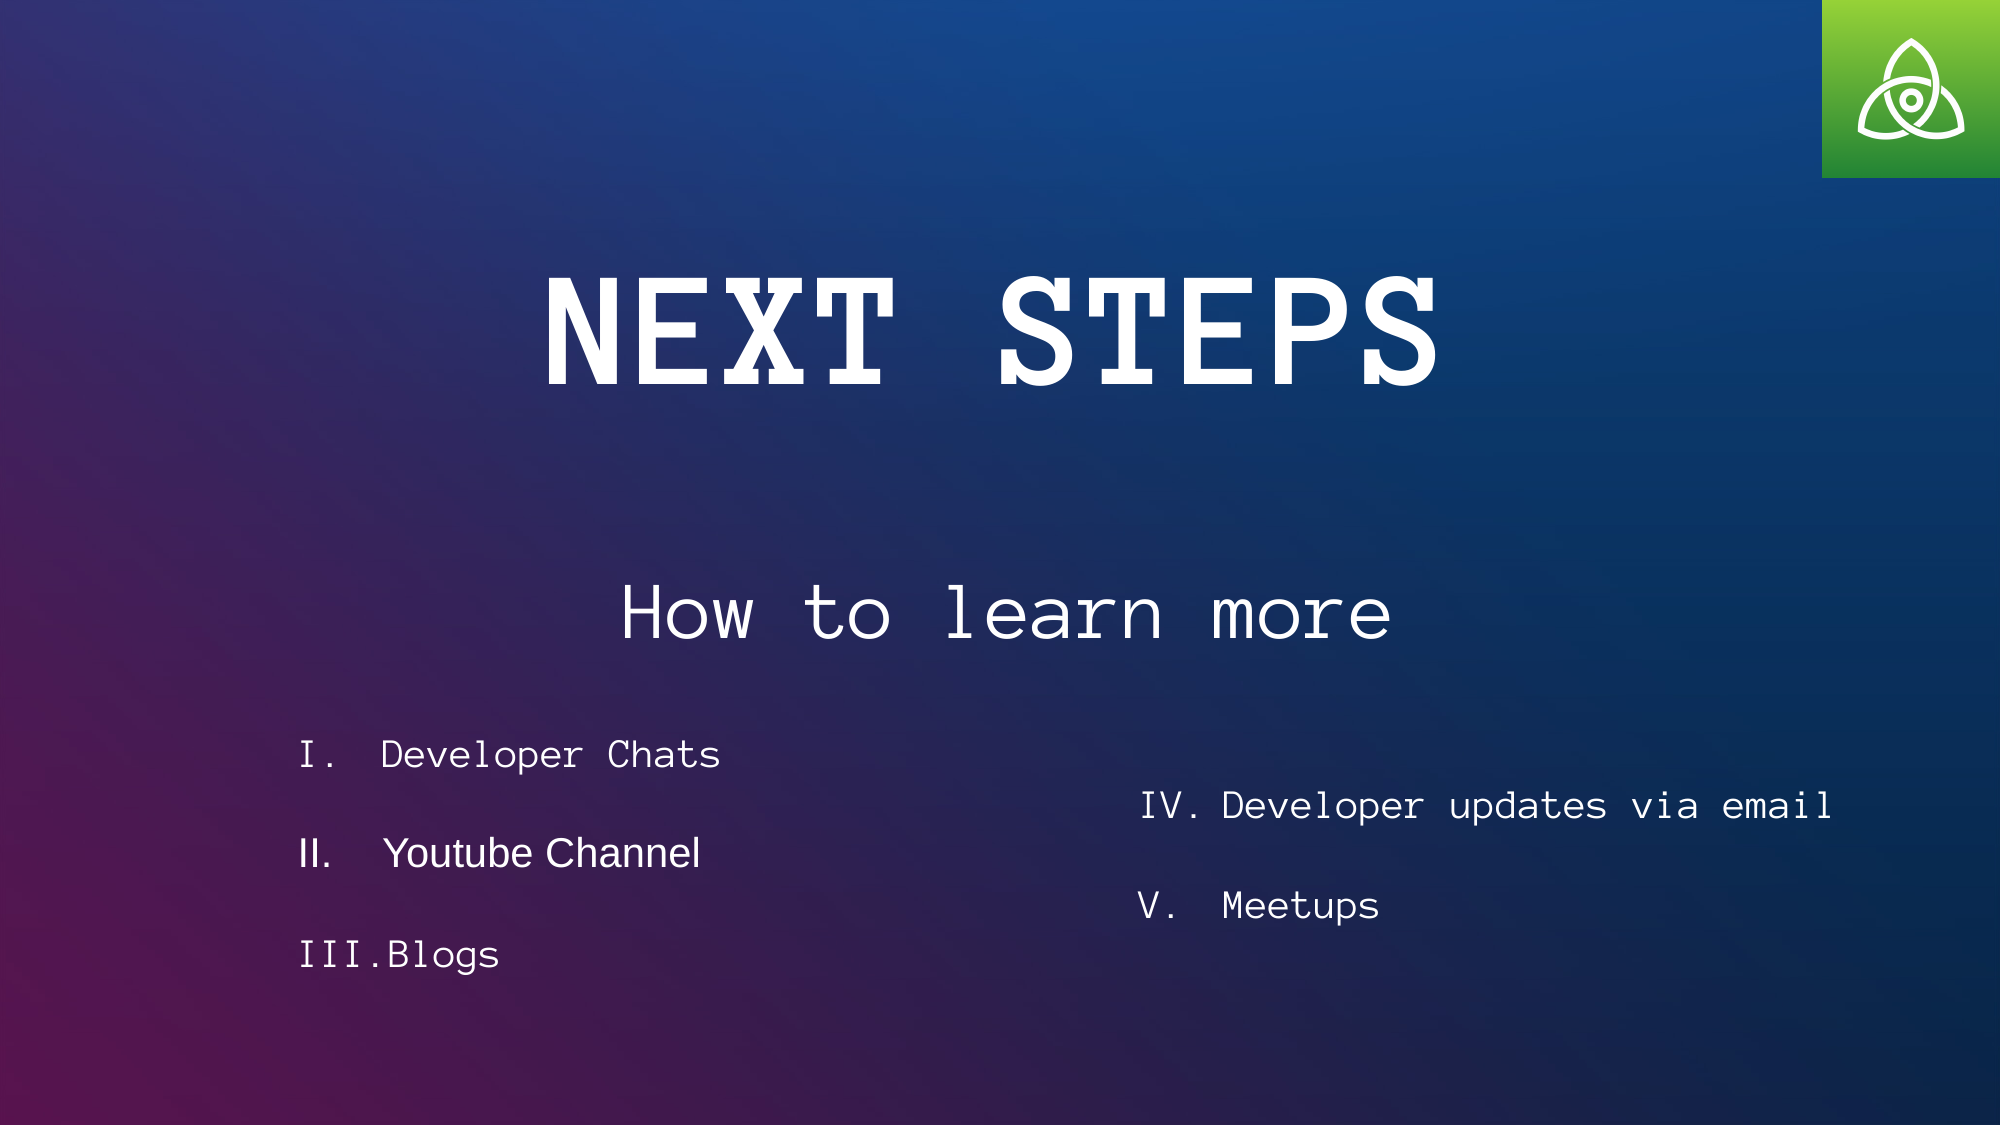

NEXT STEPS
How to learn more
Developer Chats

Youtube Channel

Blogs
Developer updates via email

Meetups